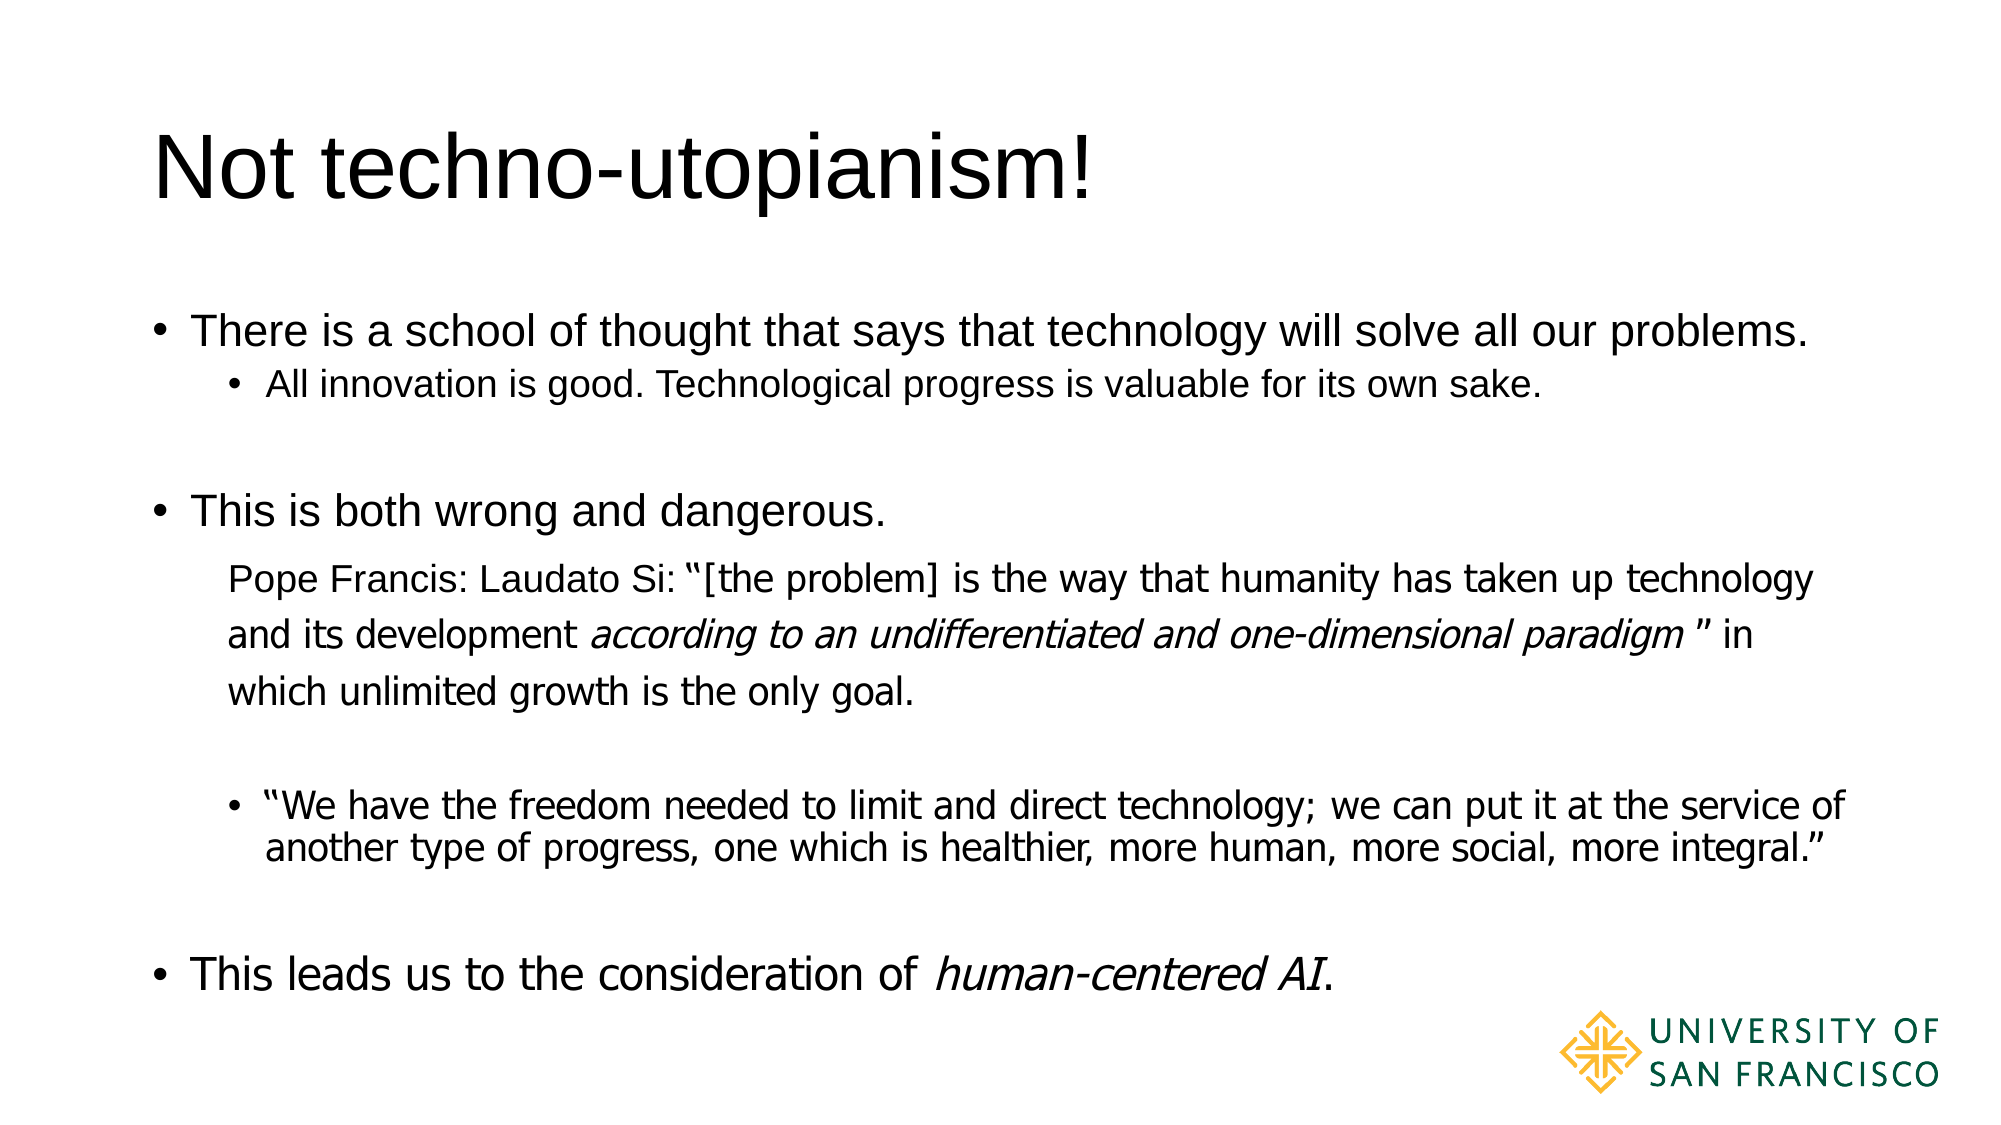

# Not techno-utopianism!
There is a school of thought that says that technology will solve all our problems.
All innovation is good. Technological progress is valuable for its own sake.

This is both wrong and dangerous.
Pope Francis: Laudato Si: “[the problem] is the way that humanity has taken up technology and its development according to an undifferentiated and one-dimensional paradigm ” in which unlimited growth is the only goal.

“We have the freedom needed to limit and direct technology; we can put it at the service of another type of progress, one which is healthier, more human, more social, more integral.”

This leads us to the consideration of human-centered AI.